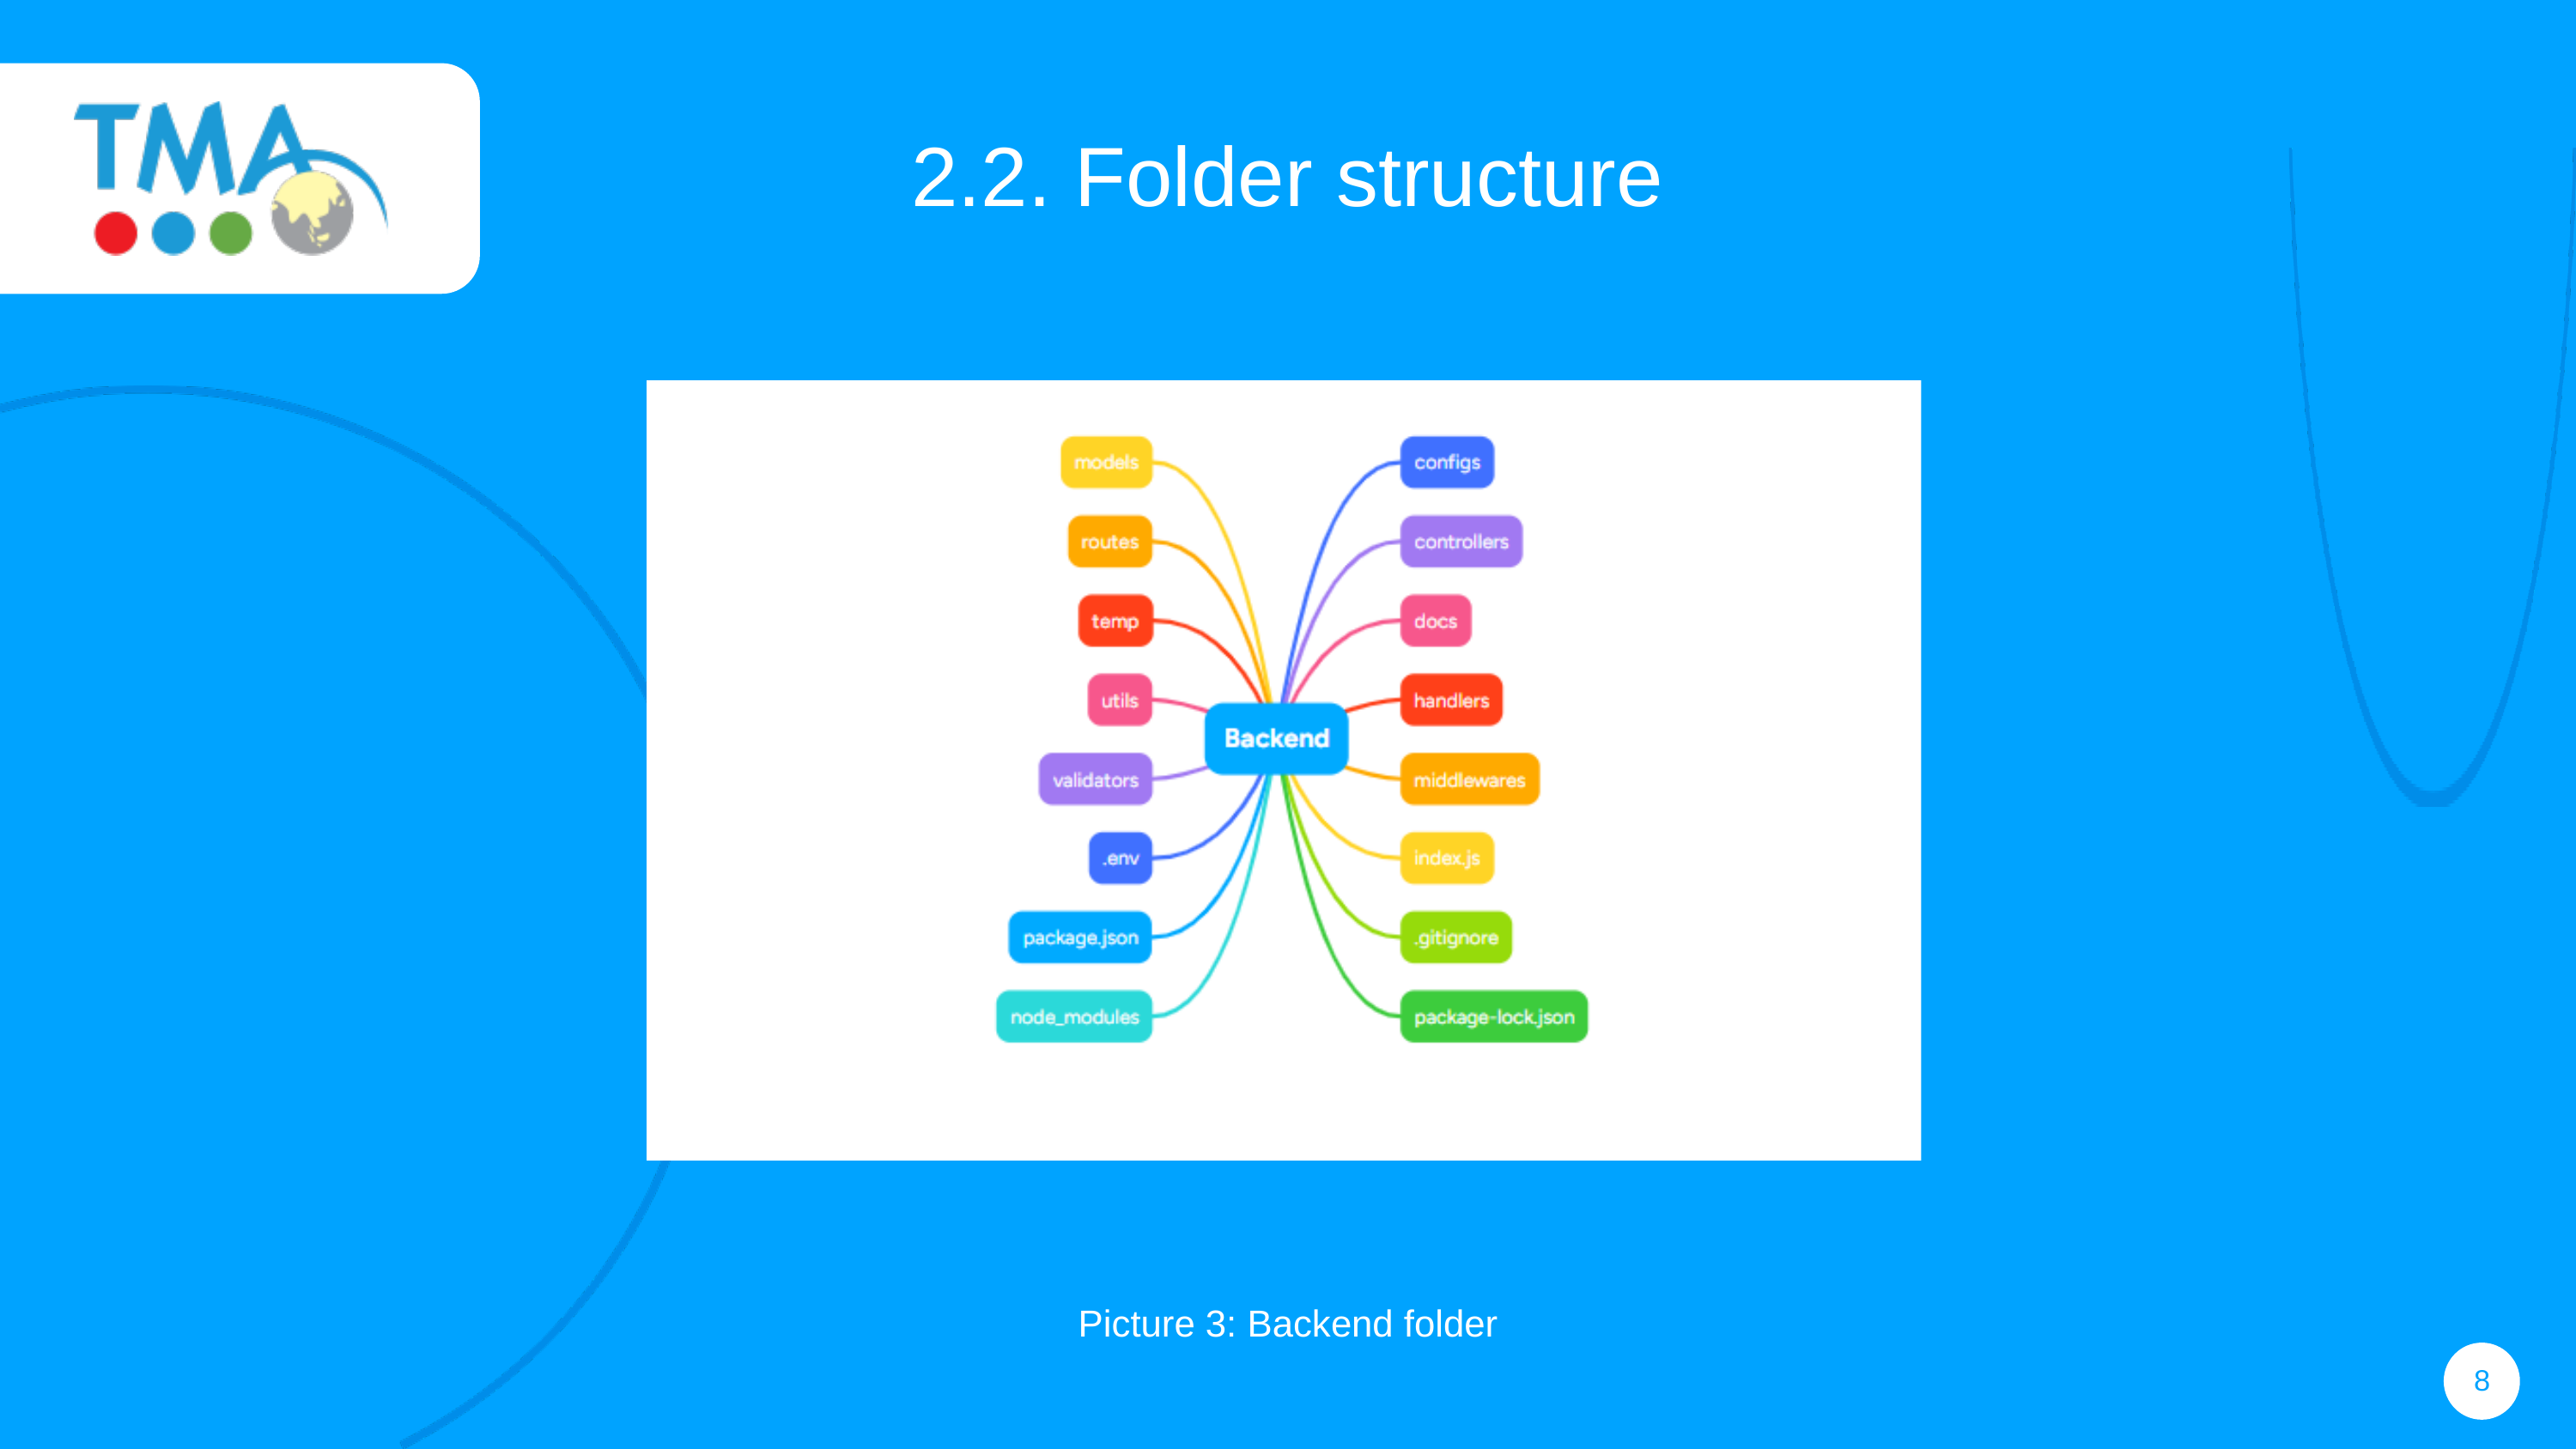

2.2. Folder structure

Picture 3: Backend folder

8